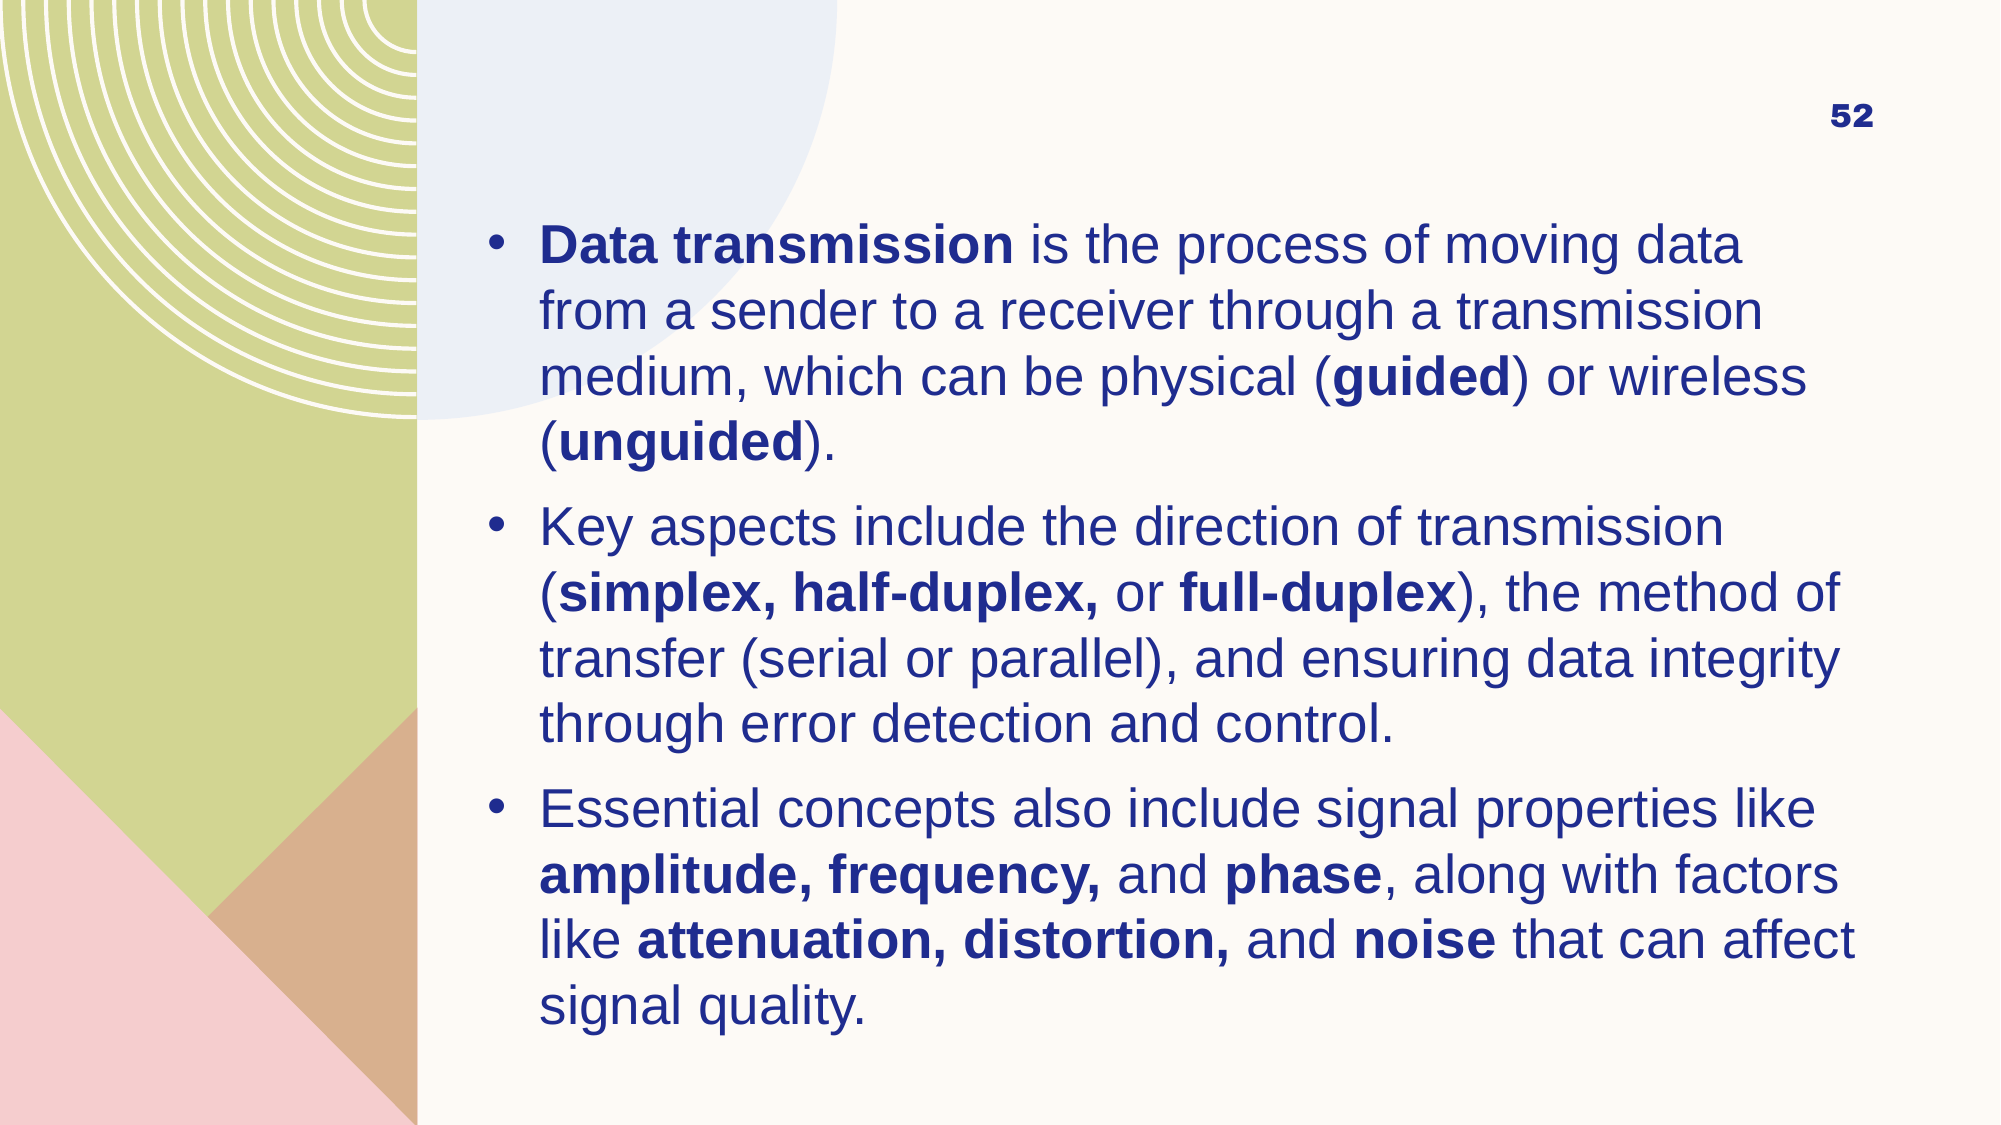

52
Data transmission is the process of moving data from a sender to a receiver through a transmission medium, which can be physical (guided) or wireless (unguided).
Key aspects include the direction of transmission (simplex, half-duplex, or full-duplex), the method of transfer (serial or parallel), and ensuring data integrity through error detection and control.
Essential concepts also include signal properties like amplitude, frequency, and phase, along with factors like attenuation, distortion, and noise that can affect signal quality.